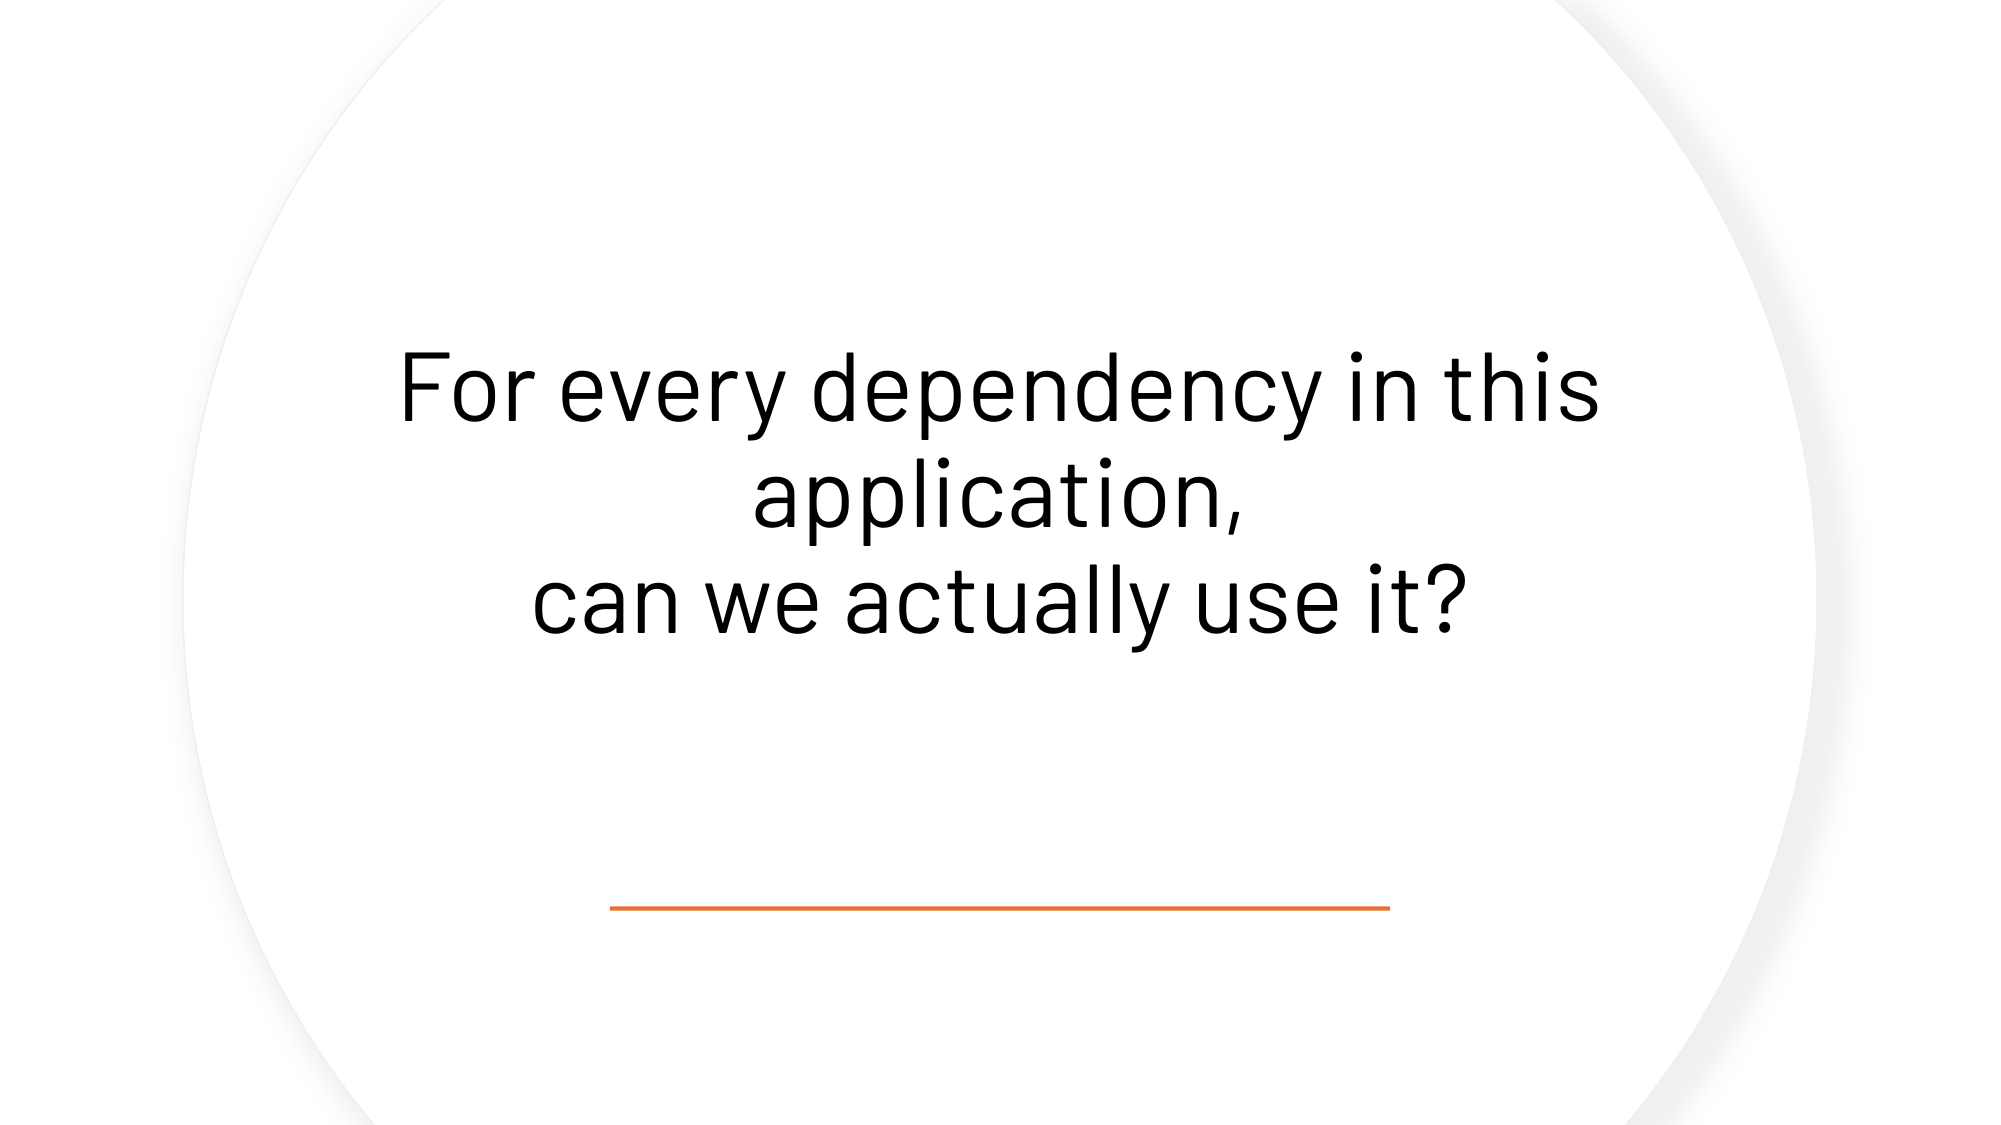

# For every dependency in this application, can we actually use it?